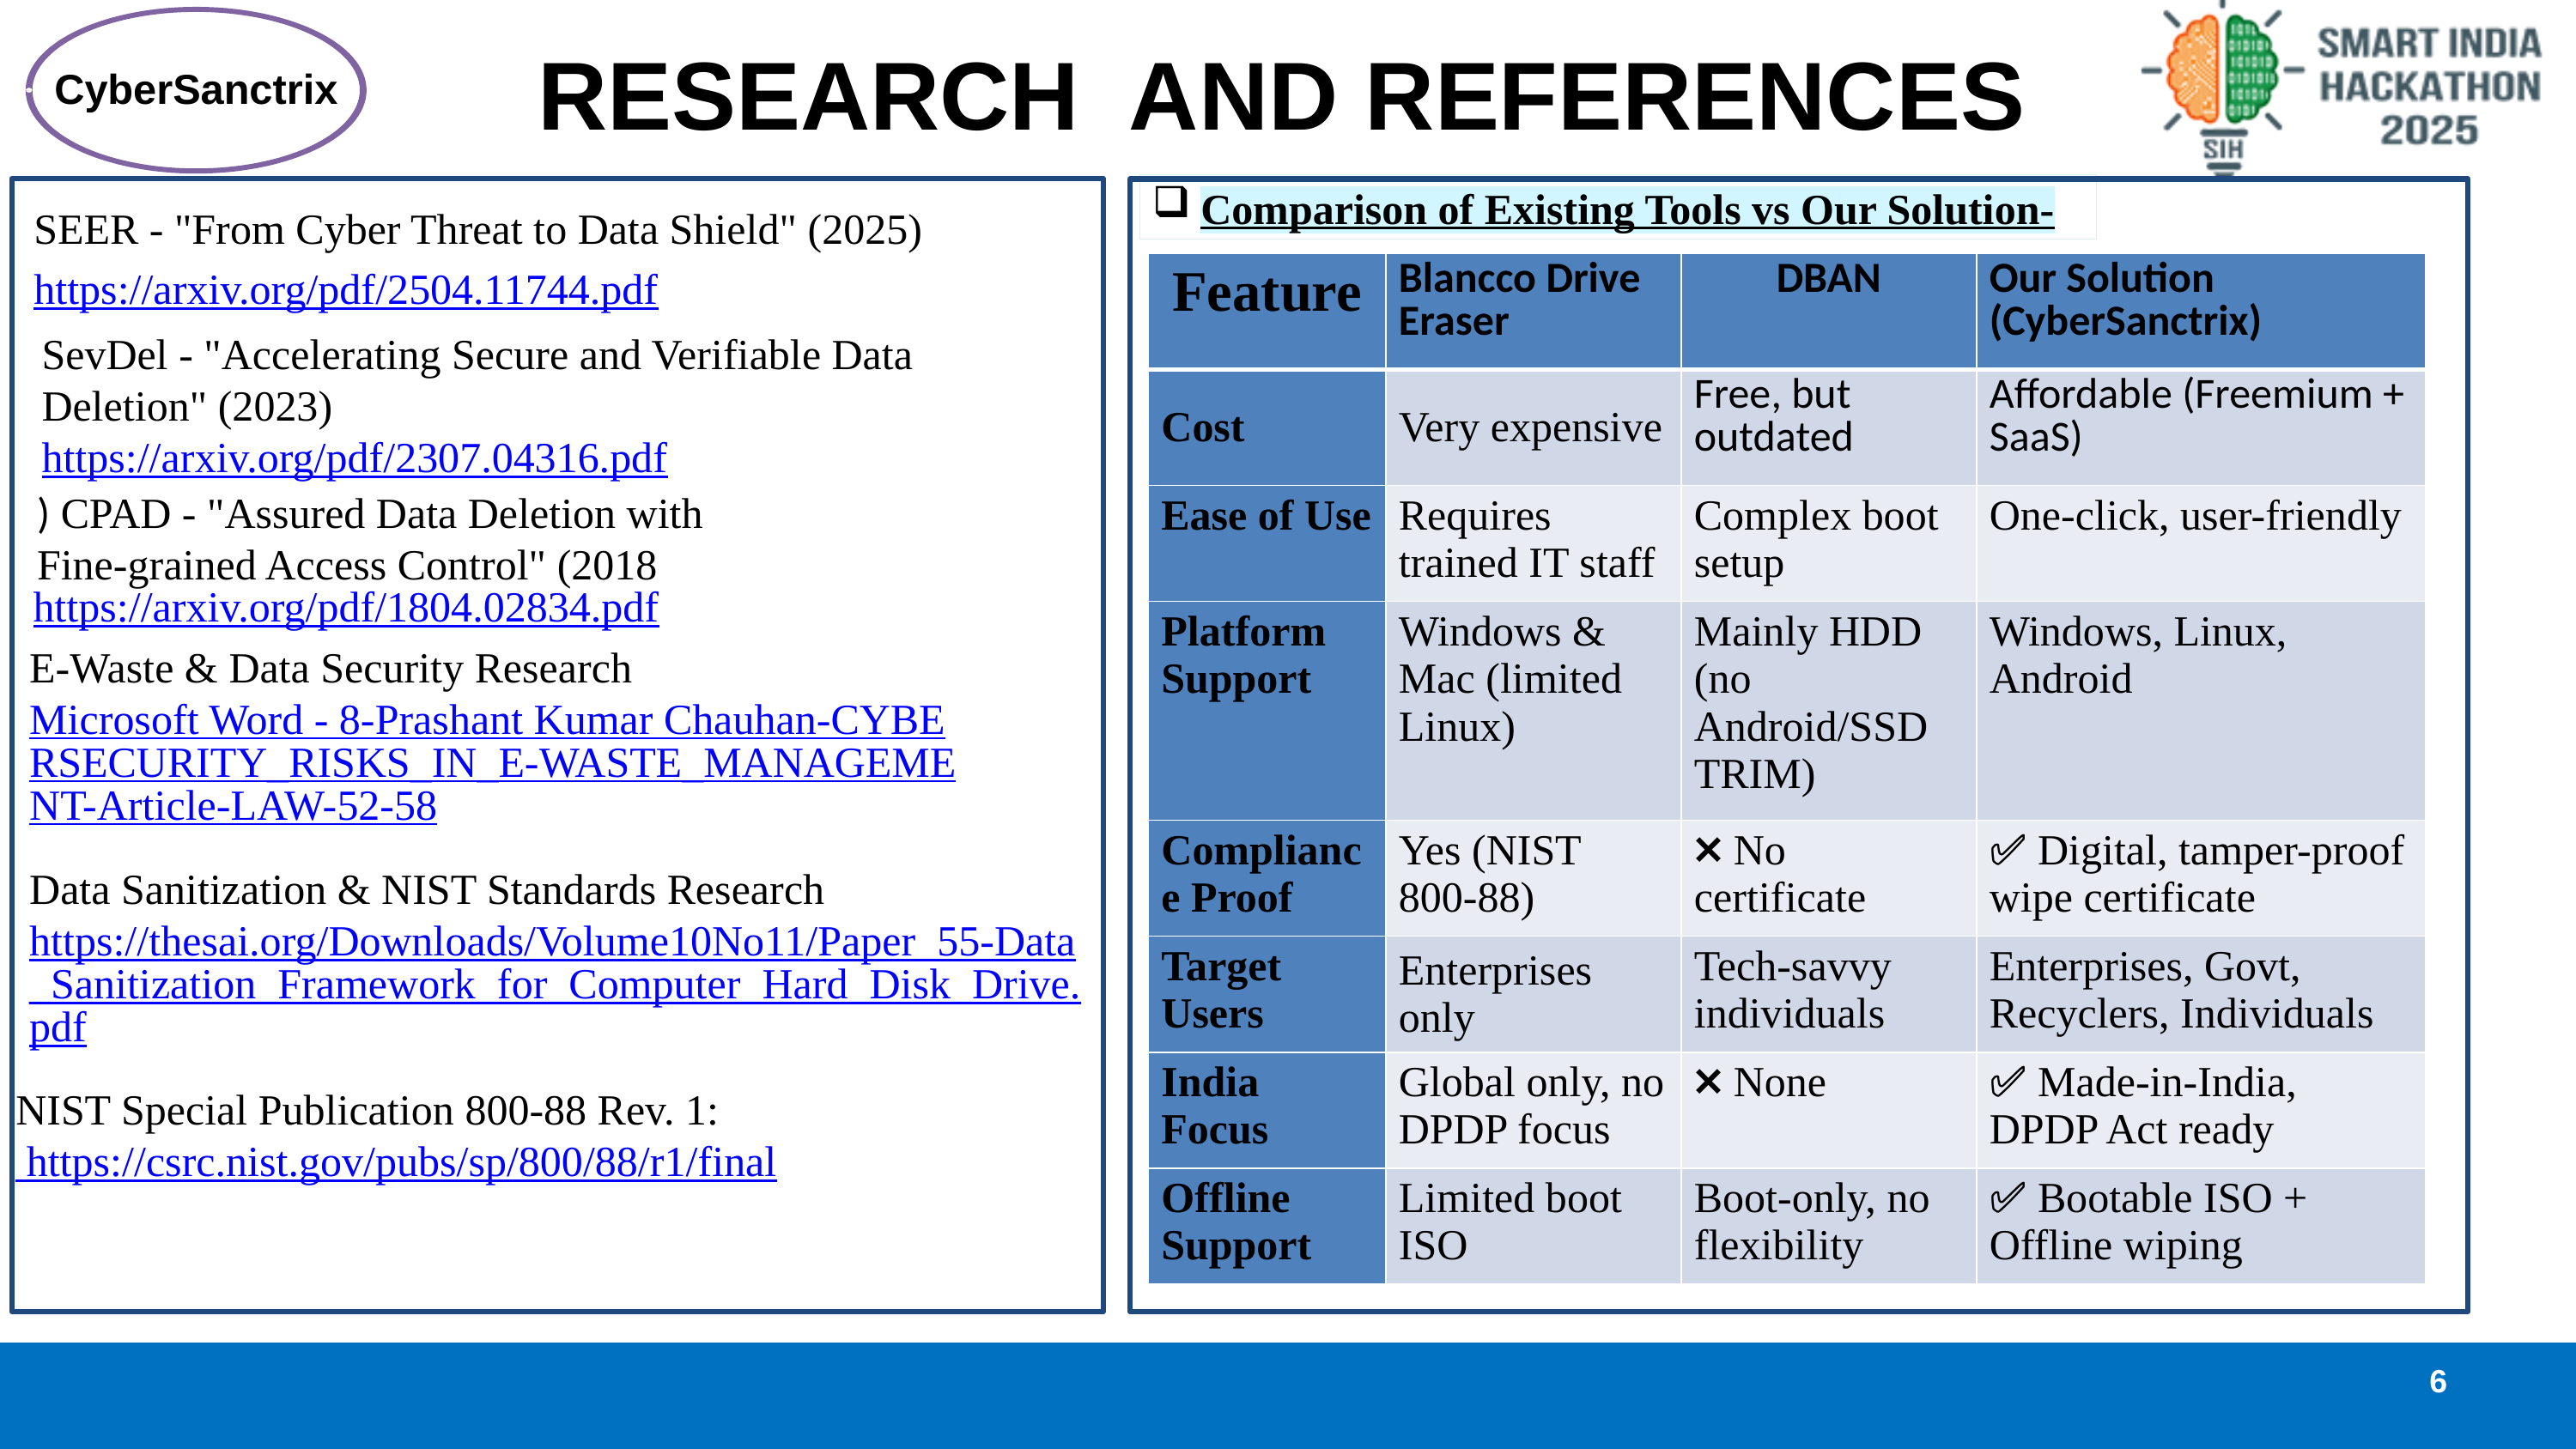

RESEARCH  AND REFERENCES

CyberSanctrix

Comparison of Existing Tools vs Our Solution-

SEER - "From Cyber Threat to Data Shield" (2025)
https://arxiv.org/pdf/2504.11744.pdf
| Feature | Blancco Drive Eraser | DBAN | Our Solution (CyberSanctrix) |
| --- | --- | --- | --- |
| Cost | Very expensive | Free, but outdated | Affordable (Freemium + SaaS) |
| Ease of Use | Requires trained IT staff | Complex boot setup | One-click, user-friendly |
| Platform Support | Windows & Mac (limited Linux) | Mainly HDD (no Android/SSD TRIM) | Windows, Linux, Android |
| Compliance Proof | Yes (NIST 800-88) | ❌ No certificate | ✅ Digital, tamper-proof wipe certificate |
| Target Users | Enterprises only | Tech-savvy individuals | Enterprises, Govt, Recyclers, Individuals |
| India Focus | Global only, no DPDP focus | ❌ None | ✅ Made-in-India, DPDP Act ready |
| Offline Support | Limited boot ISO | Boot-only, no flexibility | ✅ Bootable ISO + Offline wiping |
SevDel - "Accelerating Secure and Verifiable Data Deletion" (2023)
https://arxiv.org/pdf/2307.04316.pdf
) CPAD - "Assured Data Deletion with Fine-grained Access Control" (2018
https://arxiv.org/pdf/1804.02834.pdf
E-Waste & Data Security Research
Microsoft Word - 8-Prashant Kumar Chauhan-CYBERSECURITY_RISKS_IN_E-WASTE_MANAGEMENT-Article-LAW-52-58

Data Sanitization & NIST Standards Research
https://thesai.org/Downloads/Volume10No11/Paper_55-Data_Sanitization_Framework_for_Computer_Hard_Disk_Drive.pdf
NIST Special Publication 800-88 Rev. 1: https://csrc.nist.gov/pubs/sp/800/88/r1/final

6